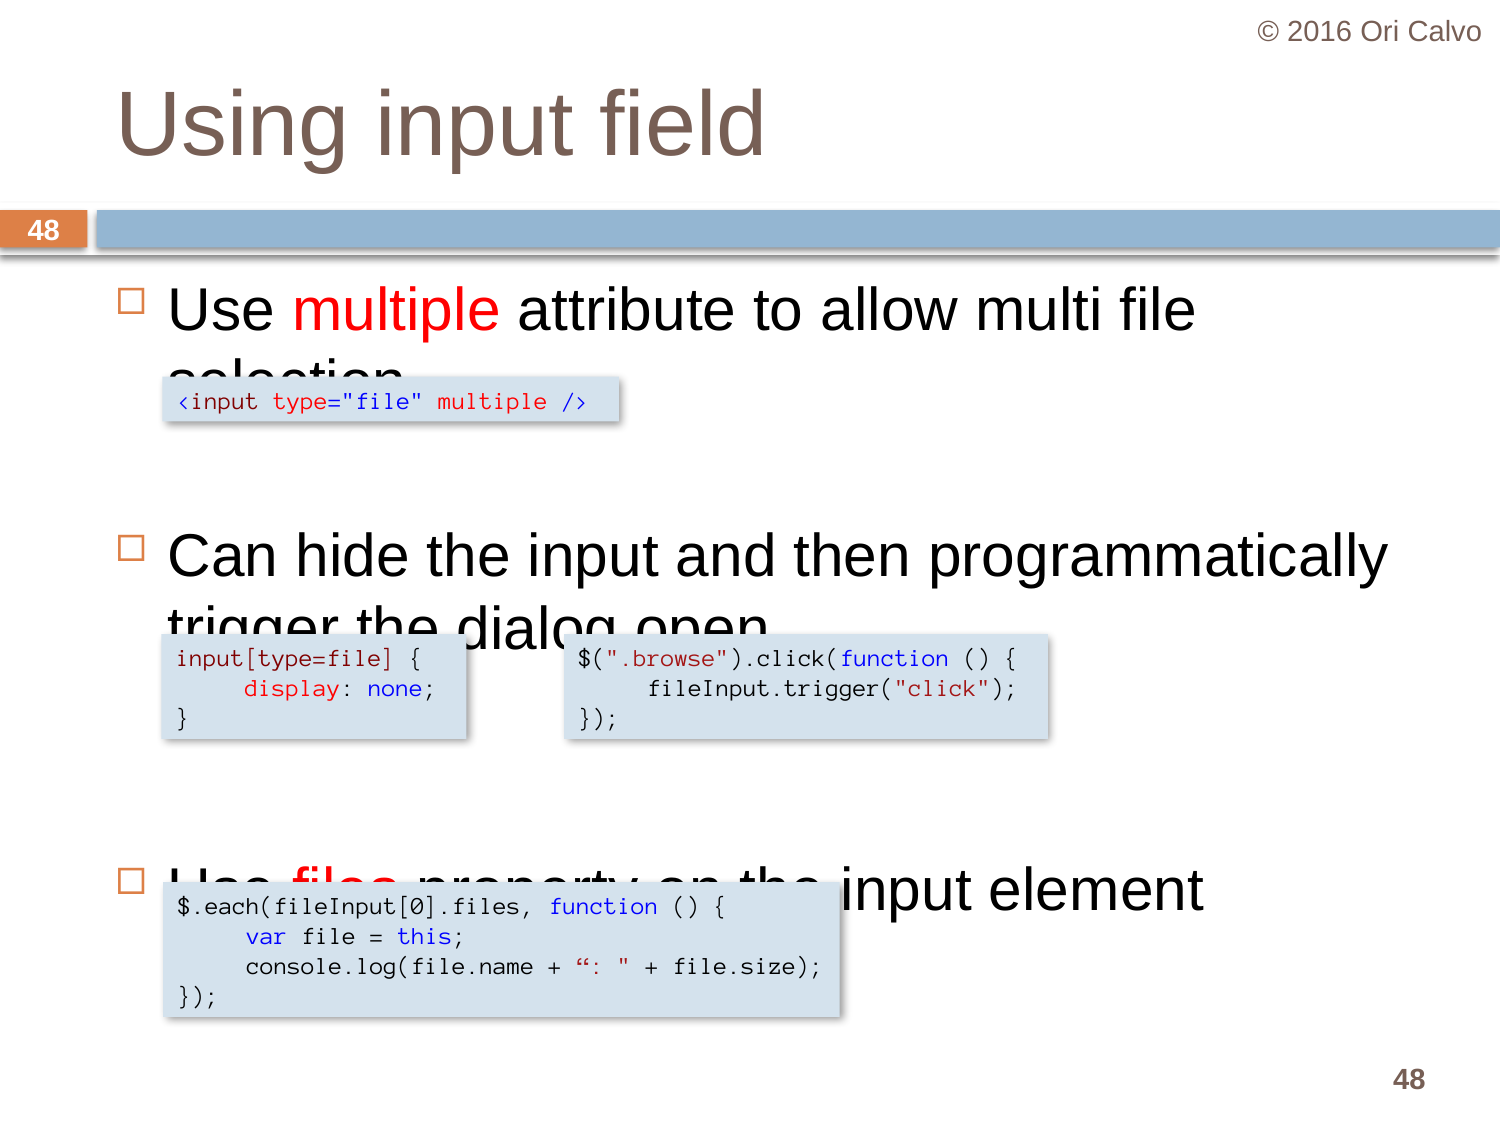

© 2016 Ori Calvo
# Using input field
48
Use multiple attribute to allow multi file selection

Can hide the input and then programmatically trigger the dialog open

Use files property on the input element

<input type="file" multiple />
input[type=file] {
     display: none;
}
$(".browse").click(function () {
     fileInput.trigger("click");
});
$.each(fileInput[0].files, function () {
     var file = this;
     console.log(file.name + “: " + file.size);
});